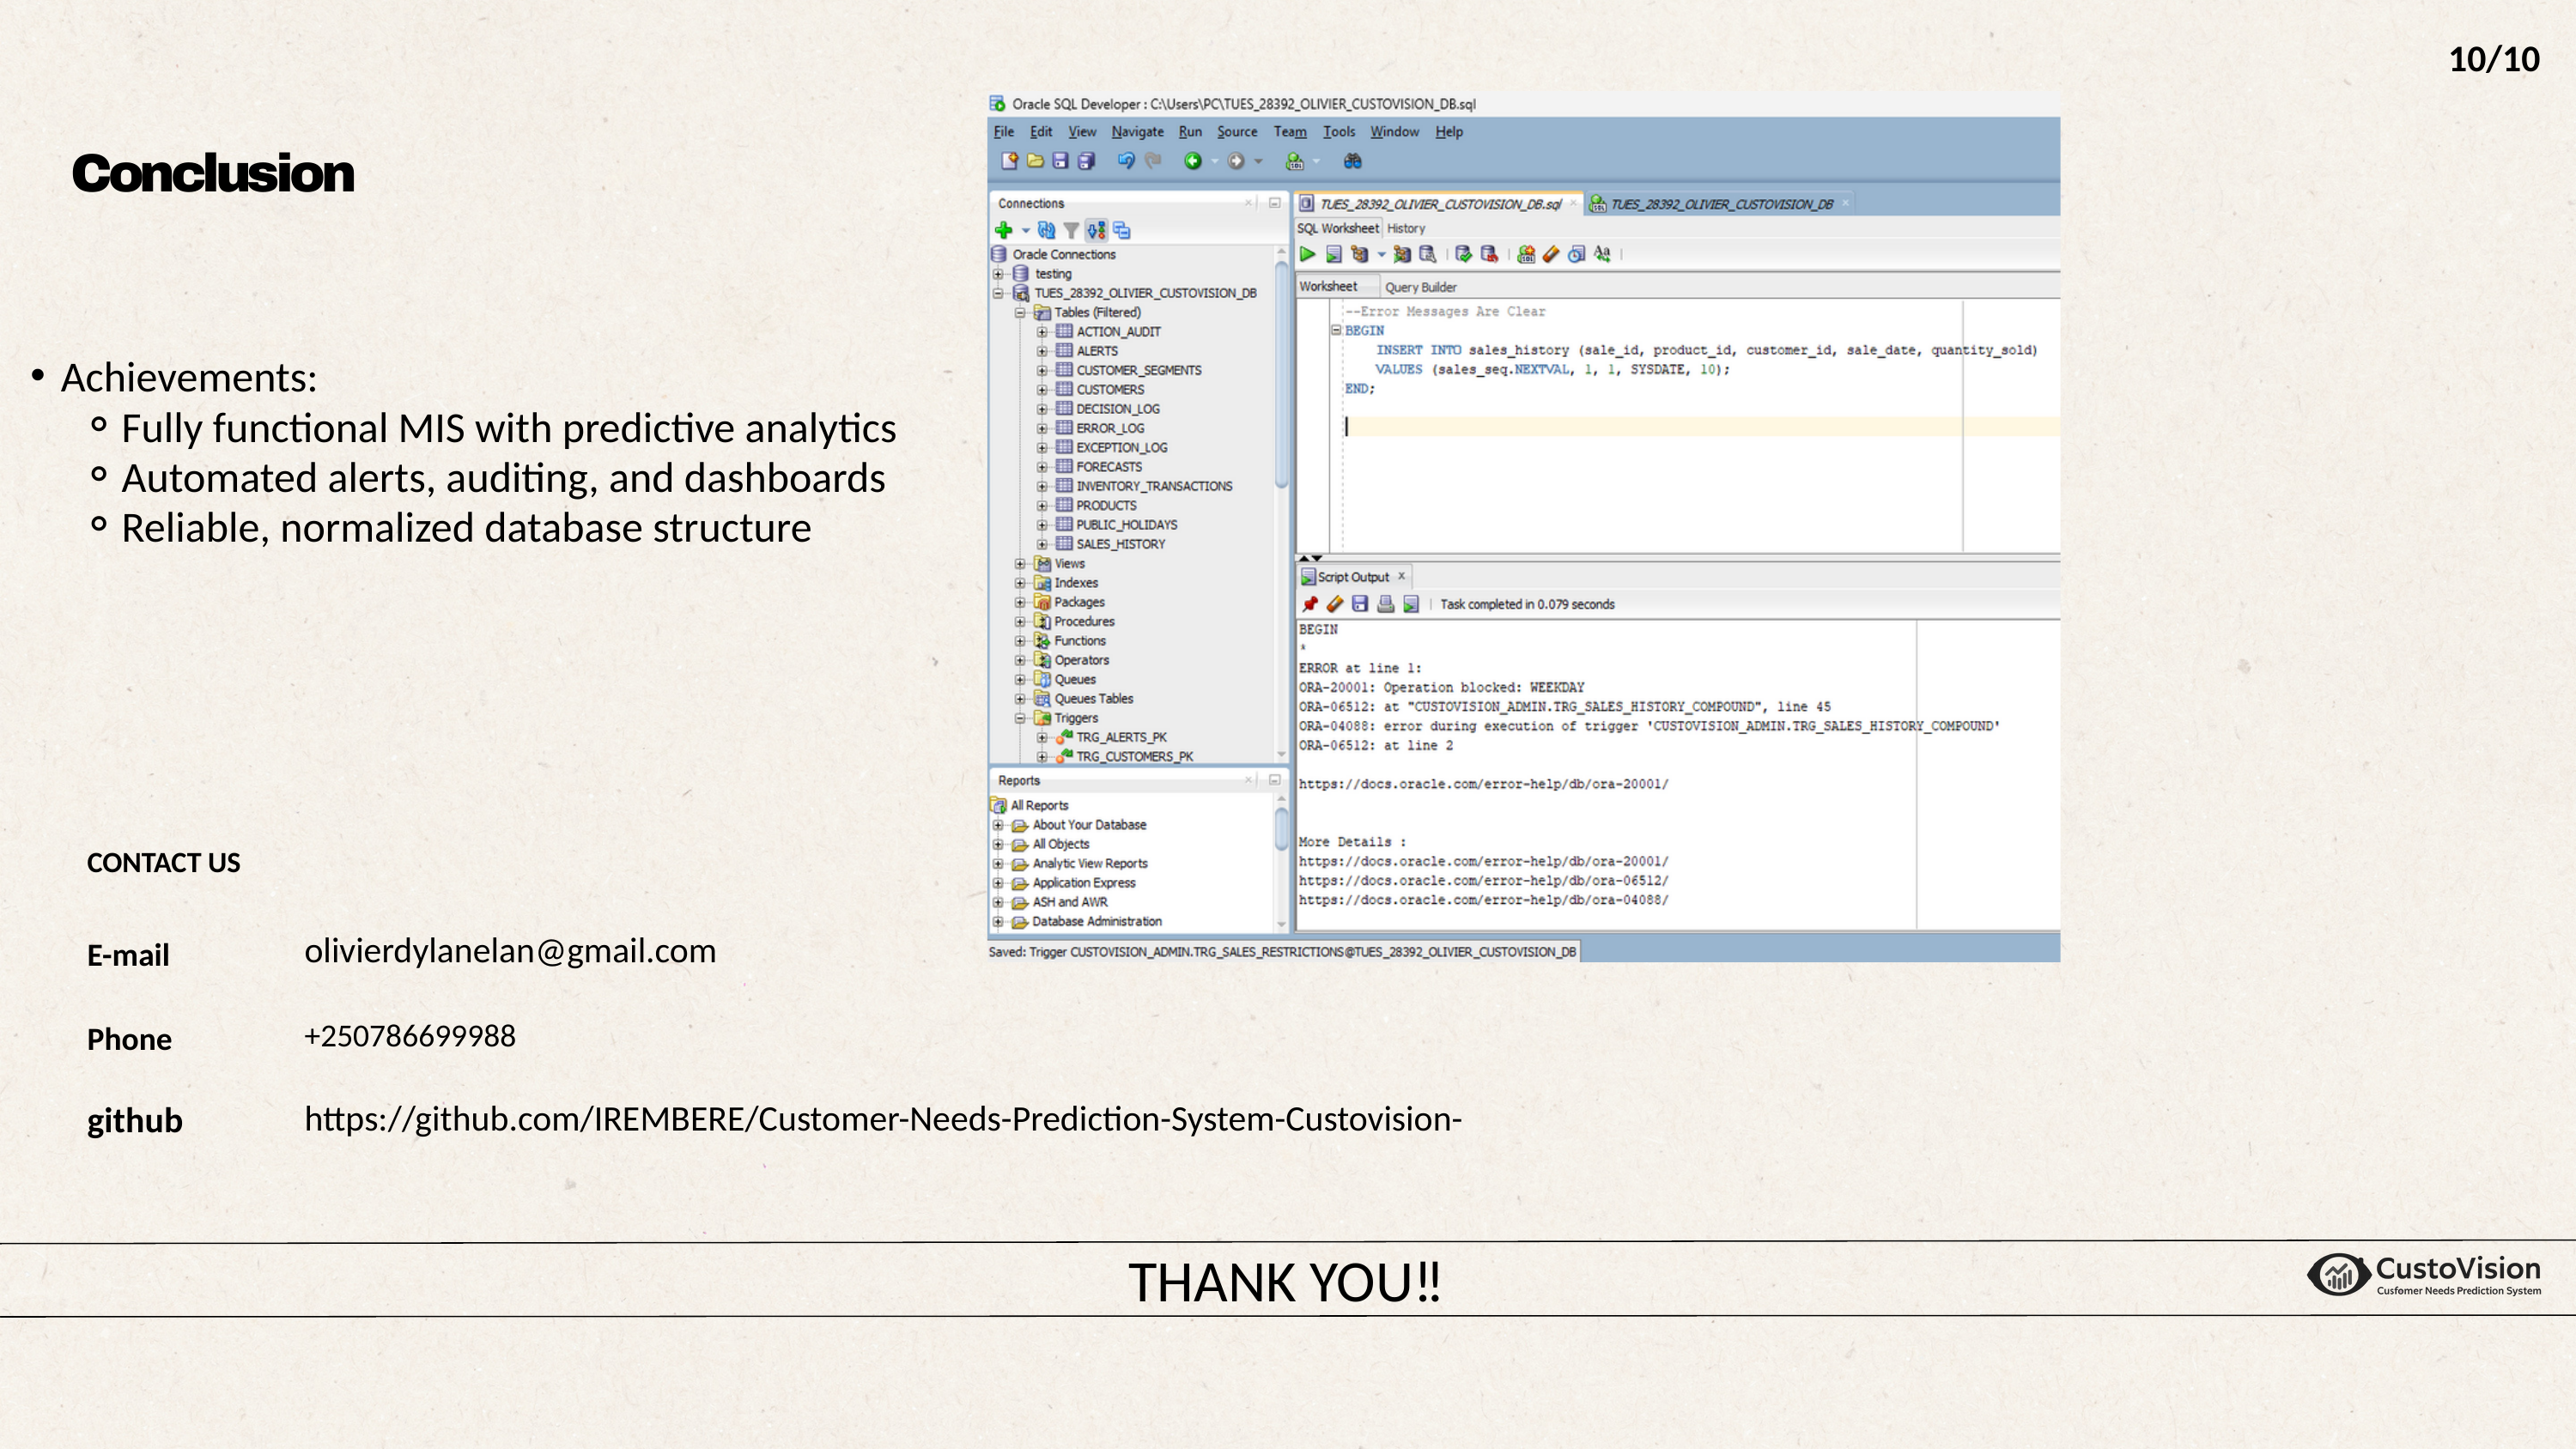

10/10

Conclusion

Achievements:
Fully functional MIS with predictive analytics
Automated alerts, auditing, and dashboards
Reliable, normalized database structure

CONTACT US
olivierdylanelan@gmail.com
E-mail
+250786699988
Phone
https://github.com/IREMBERE/Customer-Needs-Prediction-System-Custovision-
github

THANK YOU‼️